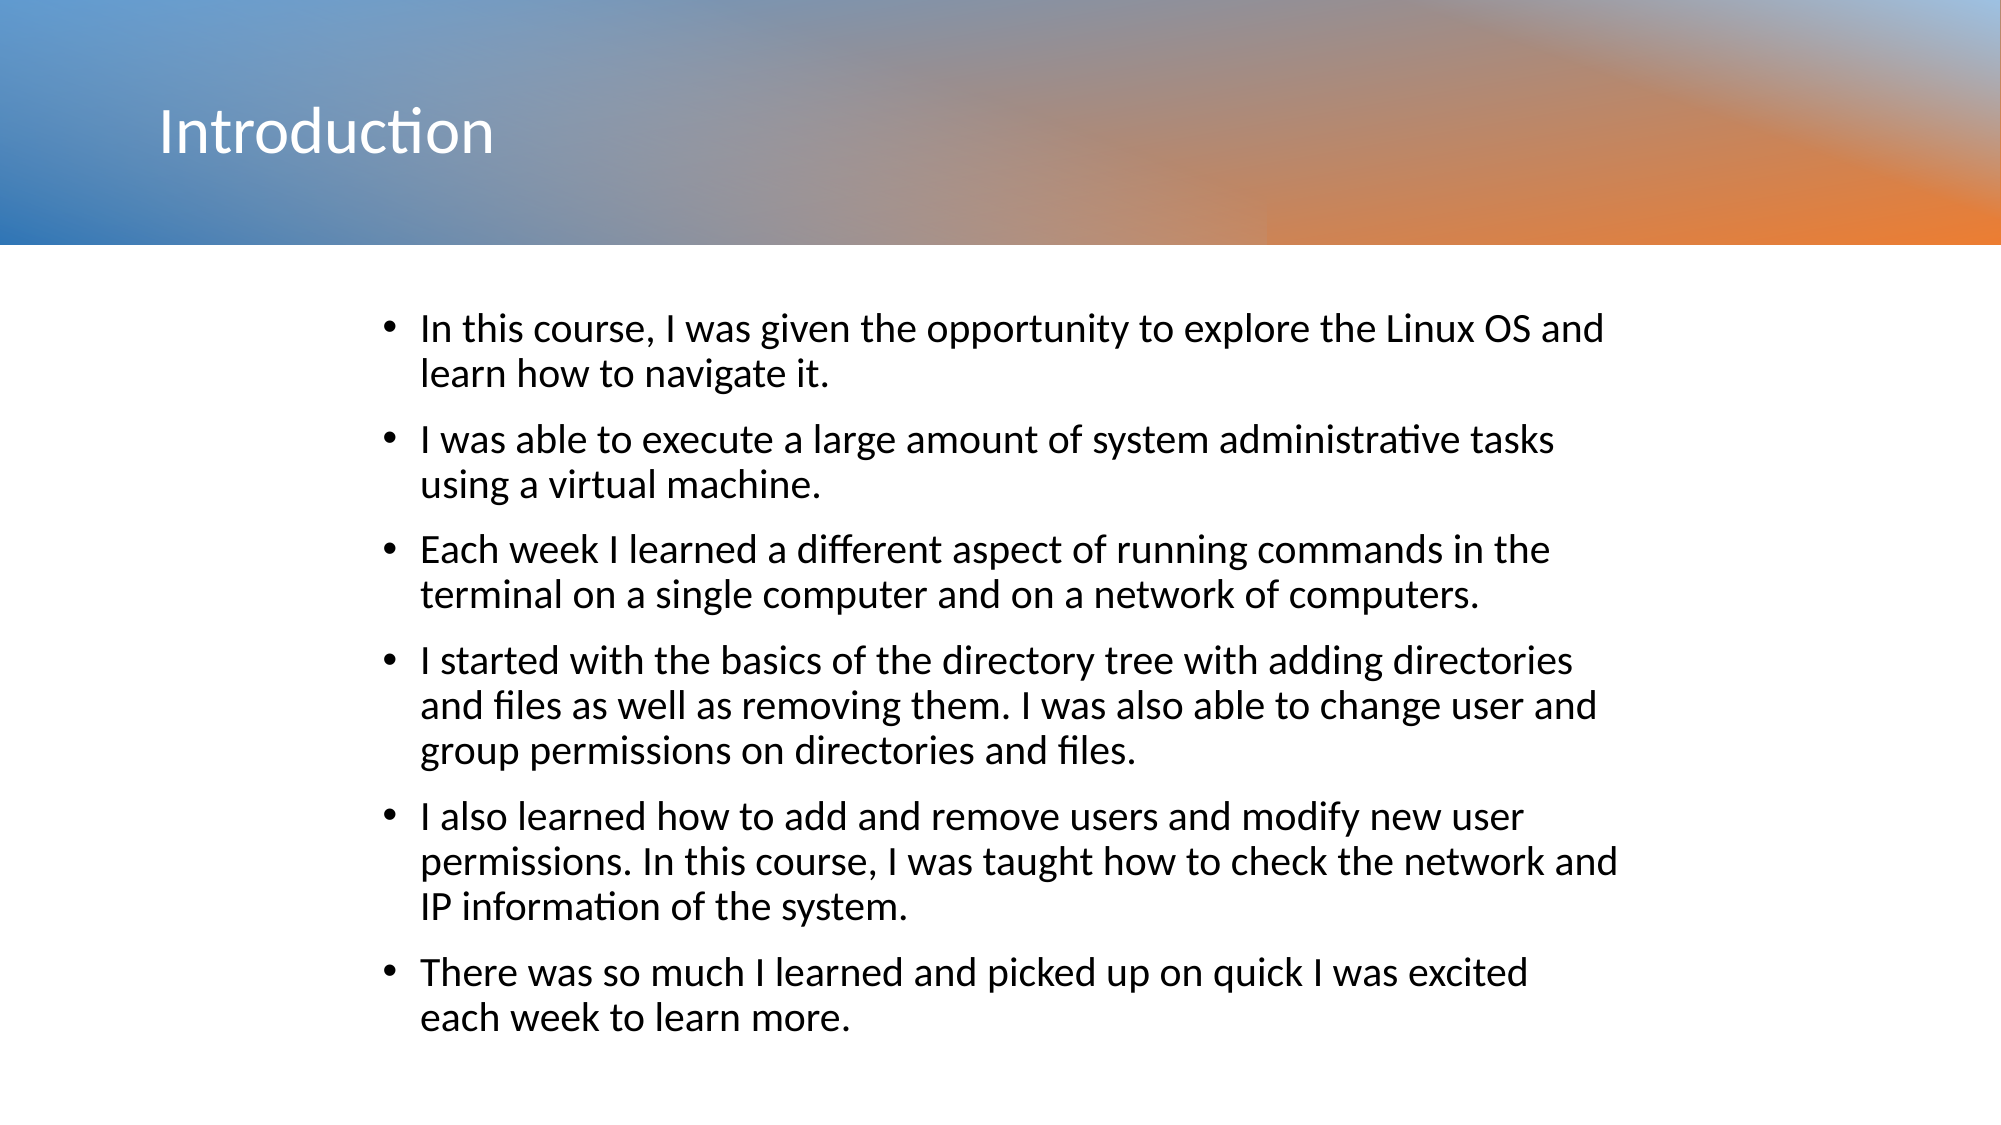

# Introduction
In this course, I was given the opportunity to explore the Linux OS and learn how to navigate it.
I was able to execute a large amount of system administrative tasks using a virtual machine.
Each week I learned a different aspect of running commands in the terminal on a single computer and on a network of computers.
I started with the basics of the directory tree with adding directories and files as well as removing them. I was also able to change user and group permissions on directories and files.
I also learned how to add and remove users and modify new user permissions. In this course, I was taught how to check the network and IP information of the system.
There was so much I learned and picked up on quick I was excited each week to learn more.